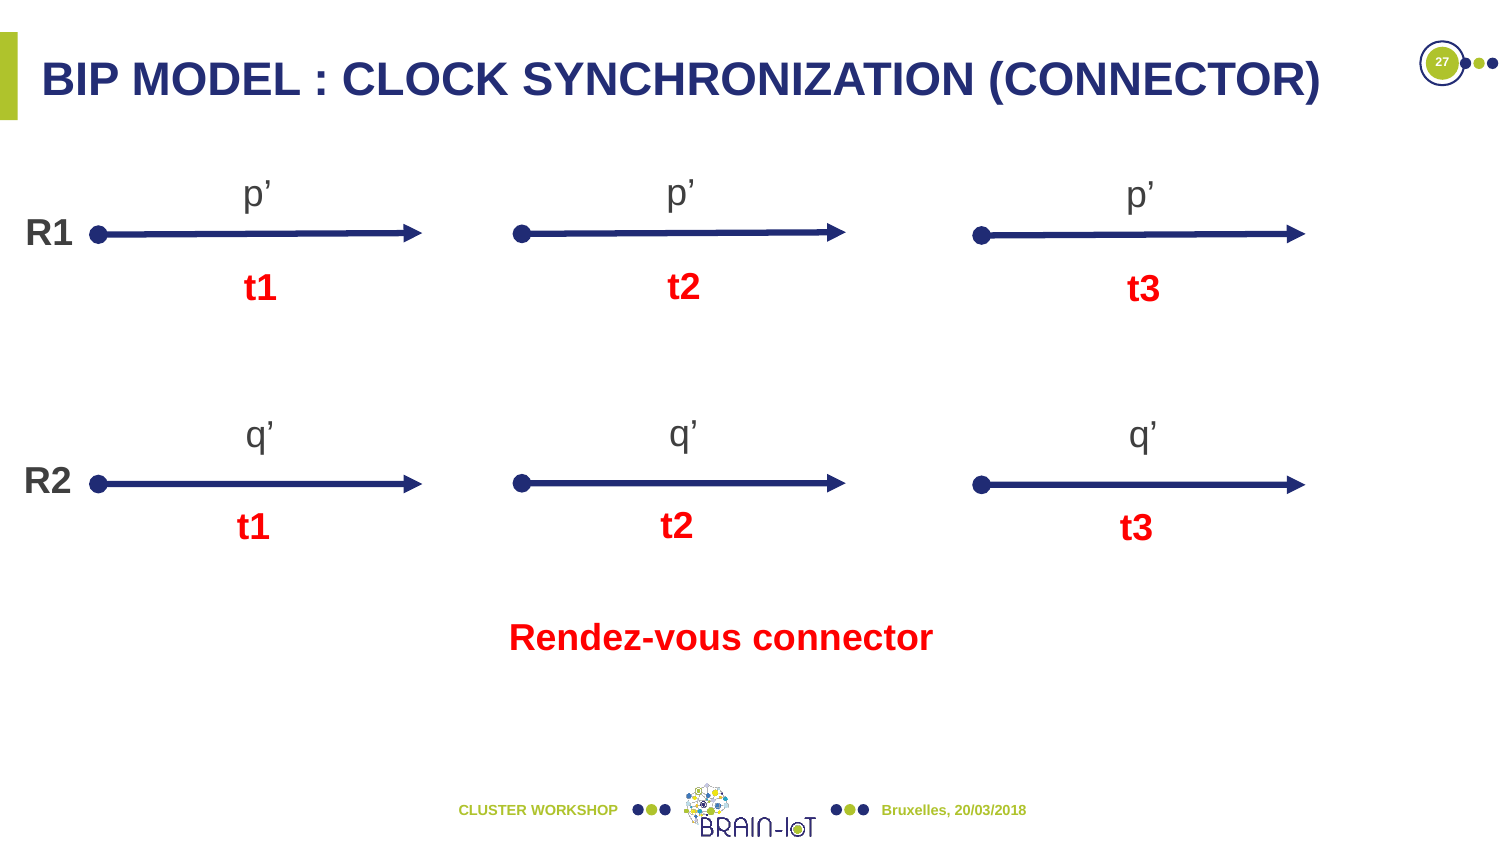

27
# BIP Model : Clock SYNCHRONIZATION (CONNECTOR)
p’
p’
p’
R1
t2
t1
t3
q’
q’
q’
R2
t2
t1
t3
Rendez-vous connector
CLUSTER WORKSHOP
Bruxelles, 20/03/2018